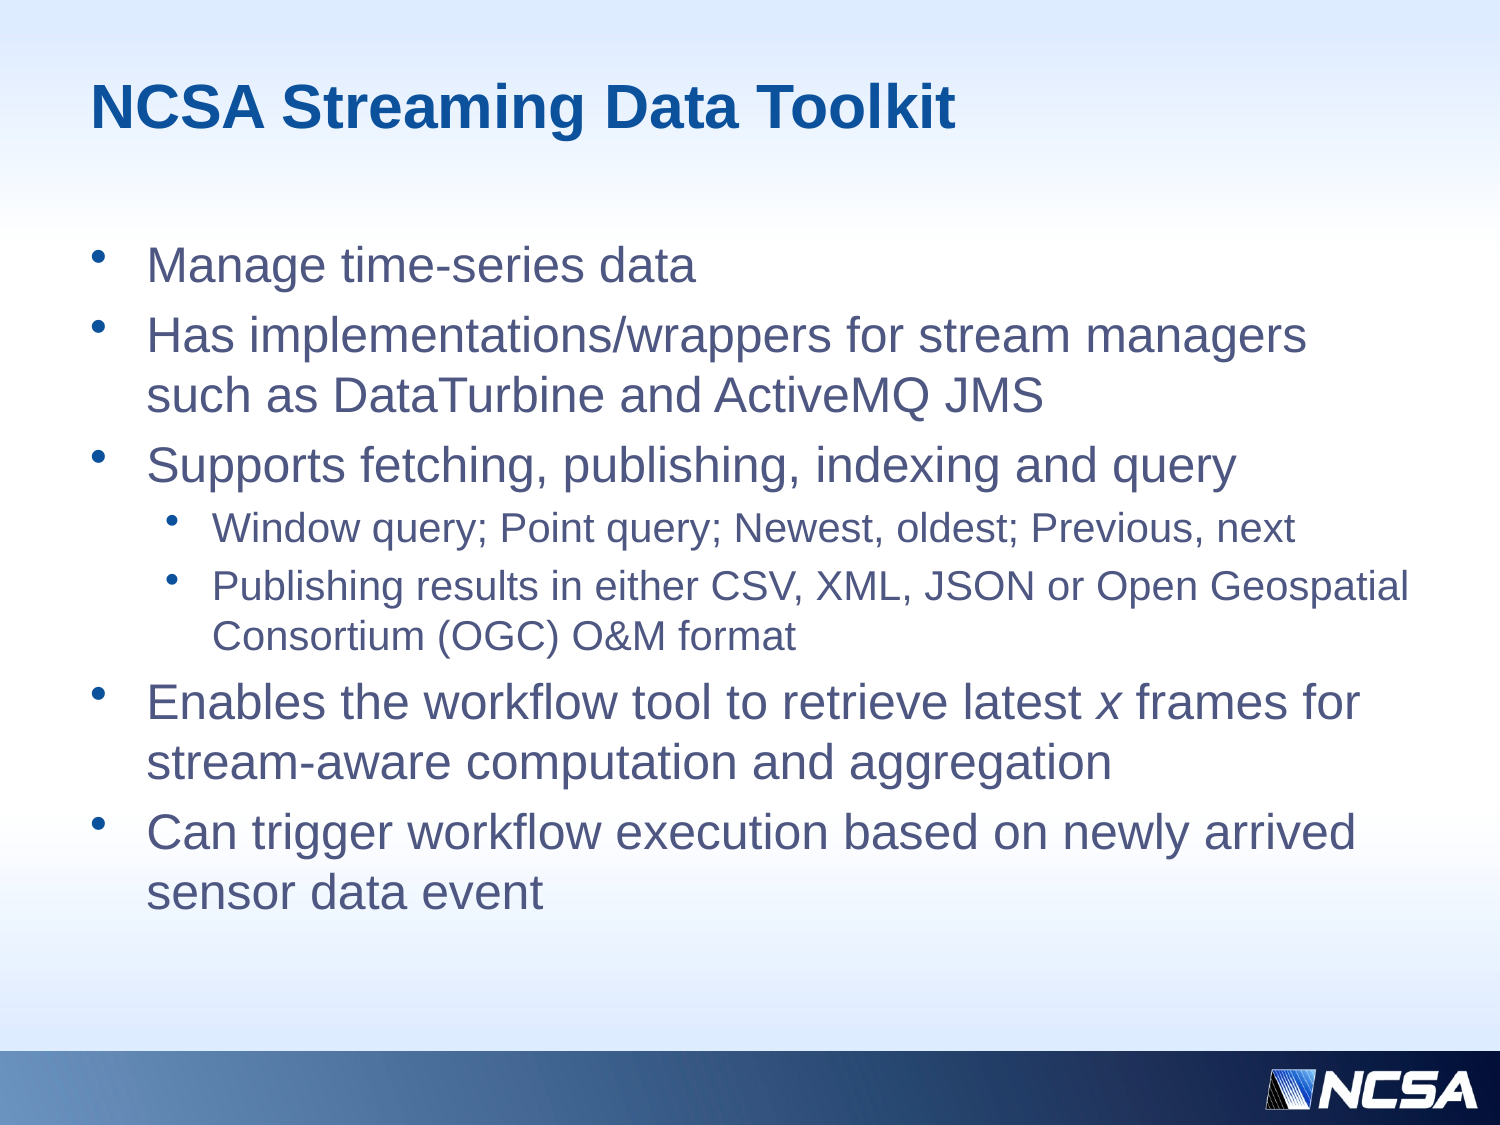

# NCSA Streaming Data Toolkit
Manage time-series data
Has implementations/wrappers for stream managers such as DataTurbine and ActiveMQ JMS
Supports fetching, publishing, indexing and query
Window query; Point query; Newest, oldest; Previous, next
Publishing results in either CSV, XML, JSON or Open Geospatial Consortium (OGC) O&M format
Enables the workflow tool to retrieve latest x frames for stream-aware computation and aggregation
Can trigger workflow execution based on newly arrived sensor data event